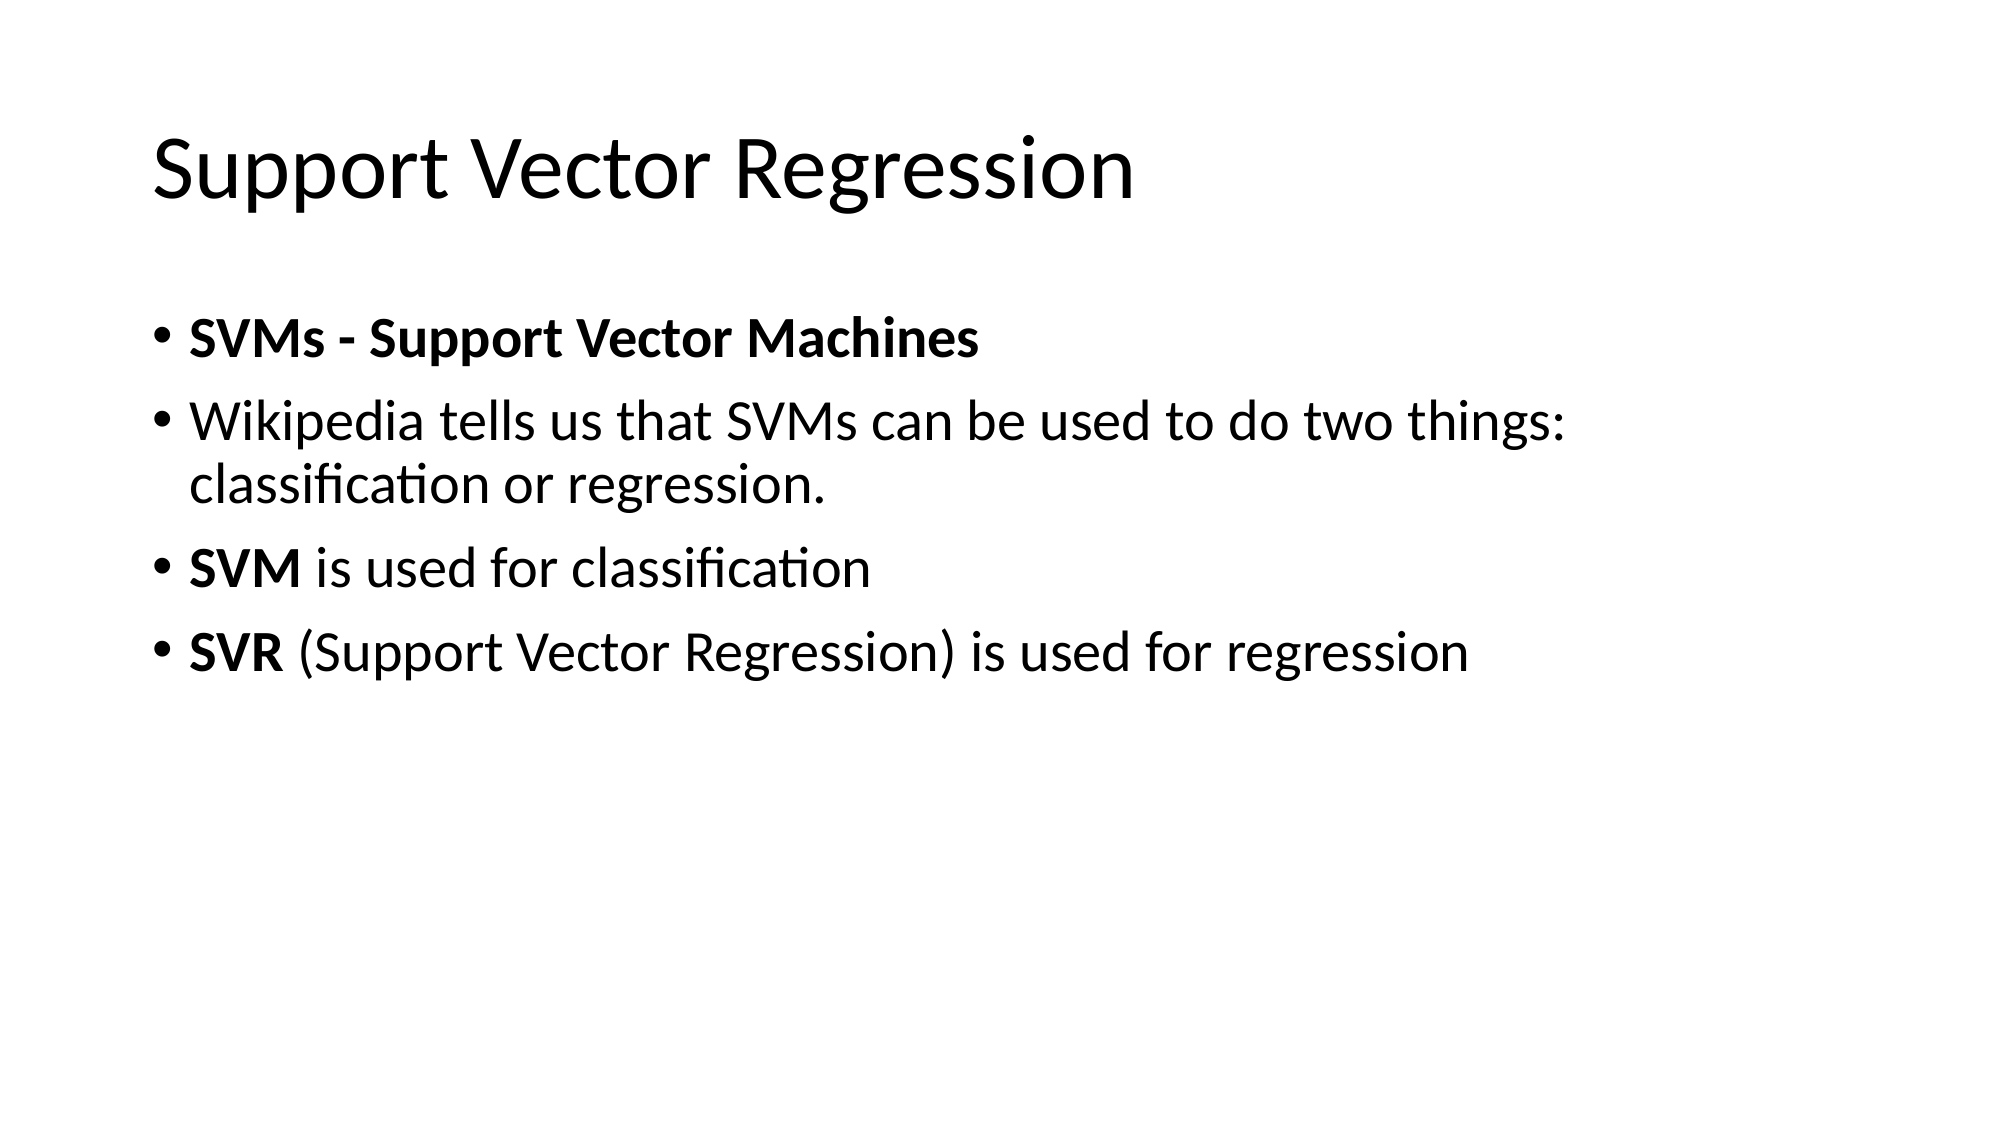

# Support Vector Regression
SVMs - Support Vector Machines
Wikipedia tells us that SVMs can be used to do two things: classification or regression.
SVM is used for classification
SVR (Support Vector Regression) is used for regression